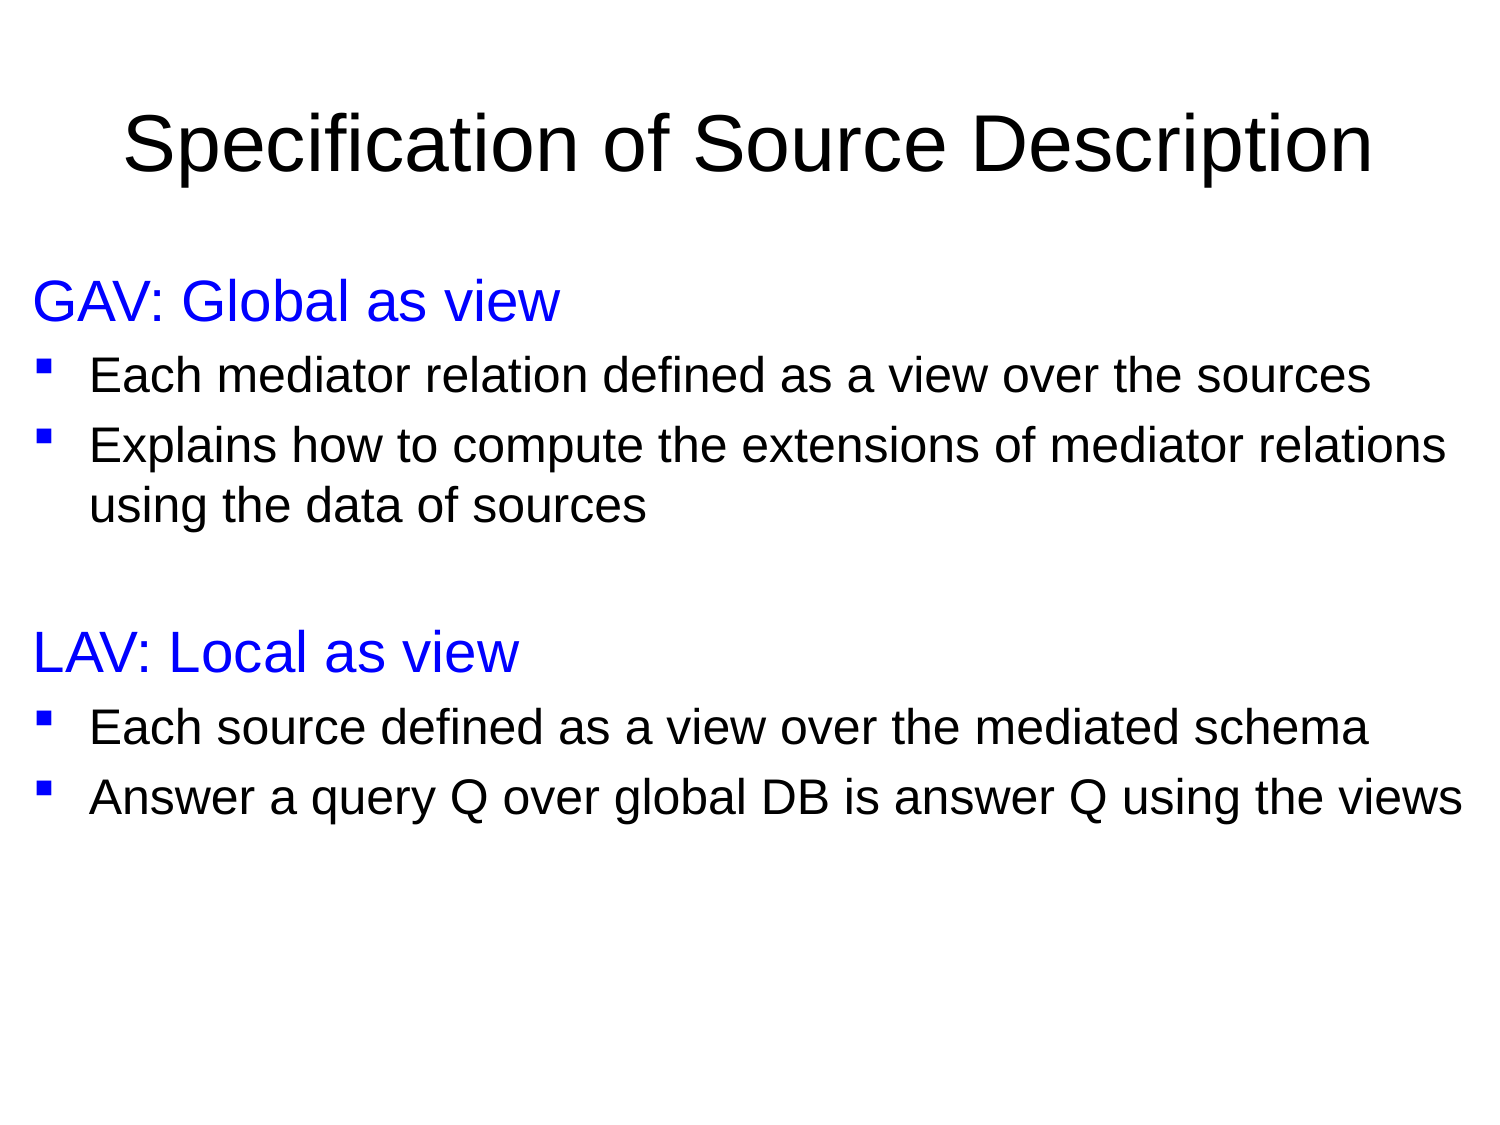

# Specification of Source Description
GAV: Global as view
Each mediator relation defined as a view over the sources
Explains how to compute the extensions of mediator relations using the data of sources

LAV: Local as view
Each source defined as a view over the mediated schema
Answer a query Q over global DB is answer Q using the views